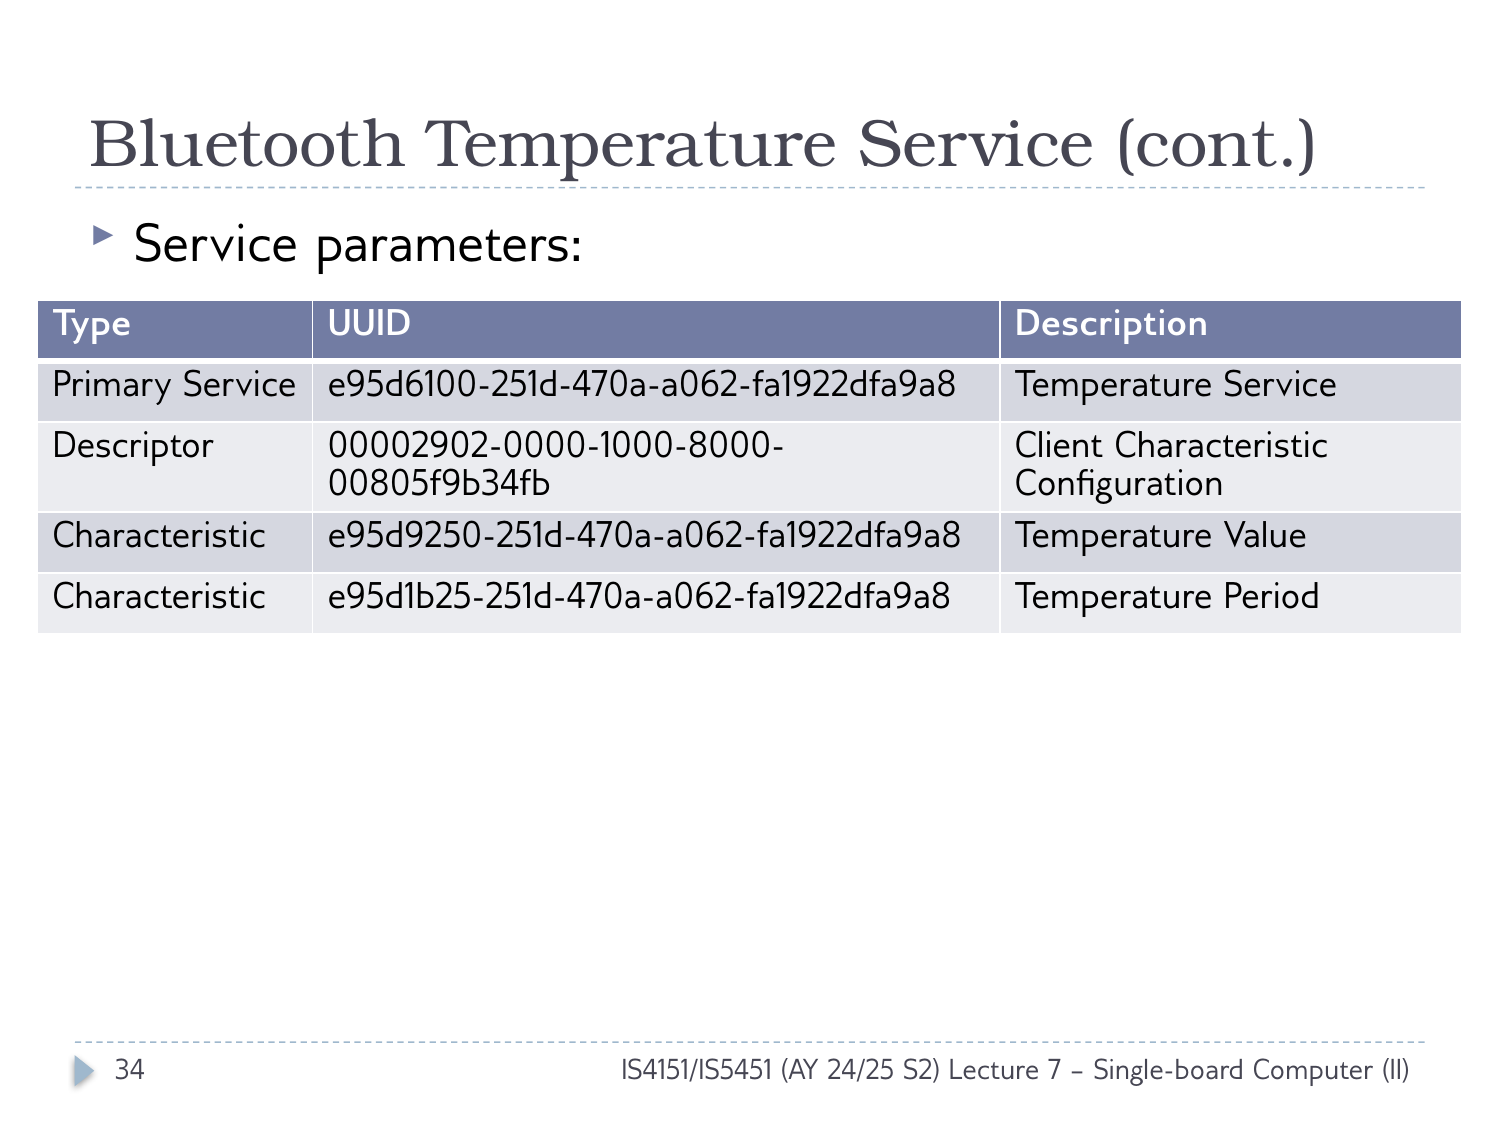

# Bluetooth Temperature Service (cont.)
Service parameters:
| Type | UUID | Description |
| --- | --- | --- |
| Primary Service | e95d6100-251d-470a-a062-fa1922dfa9a8 | Temperature Service |
| Descriptor | 00002902-0000-1000-8000-00805f9b34fb | Client Characteristic Configuration |
| Characteristic | e95d9250-251d-470a-a062-fa1922dfa9a8 | Temperature Value |
| Characteristic | e95d1b25-251d-470a-a062-fa1922dfa9a8 | Temperature Period |
34
IS4151/IS5451 (AY 24/25 S2) Lecture 7 – Single-board Computer (II)